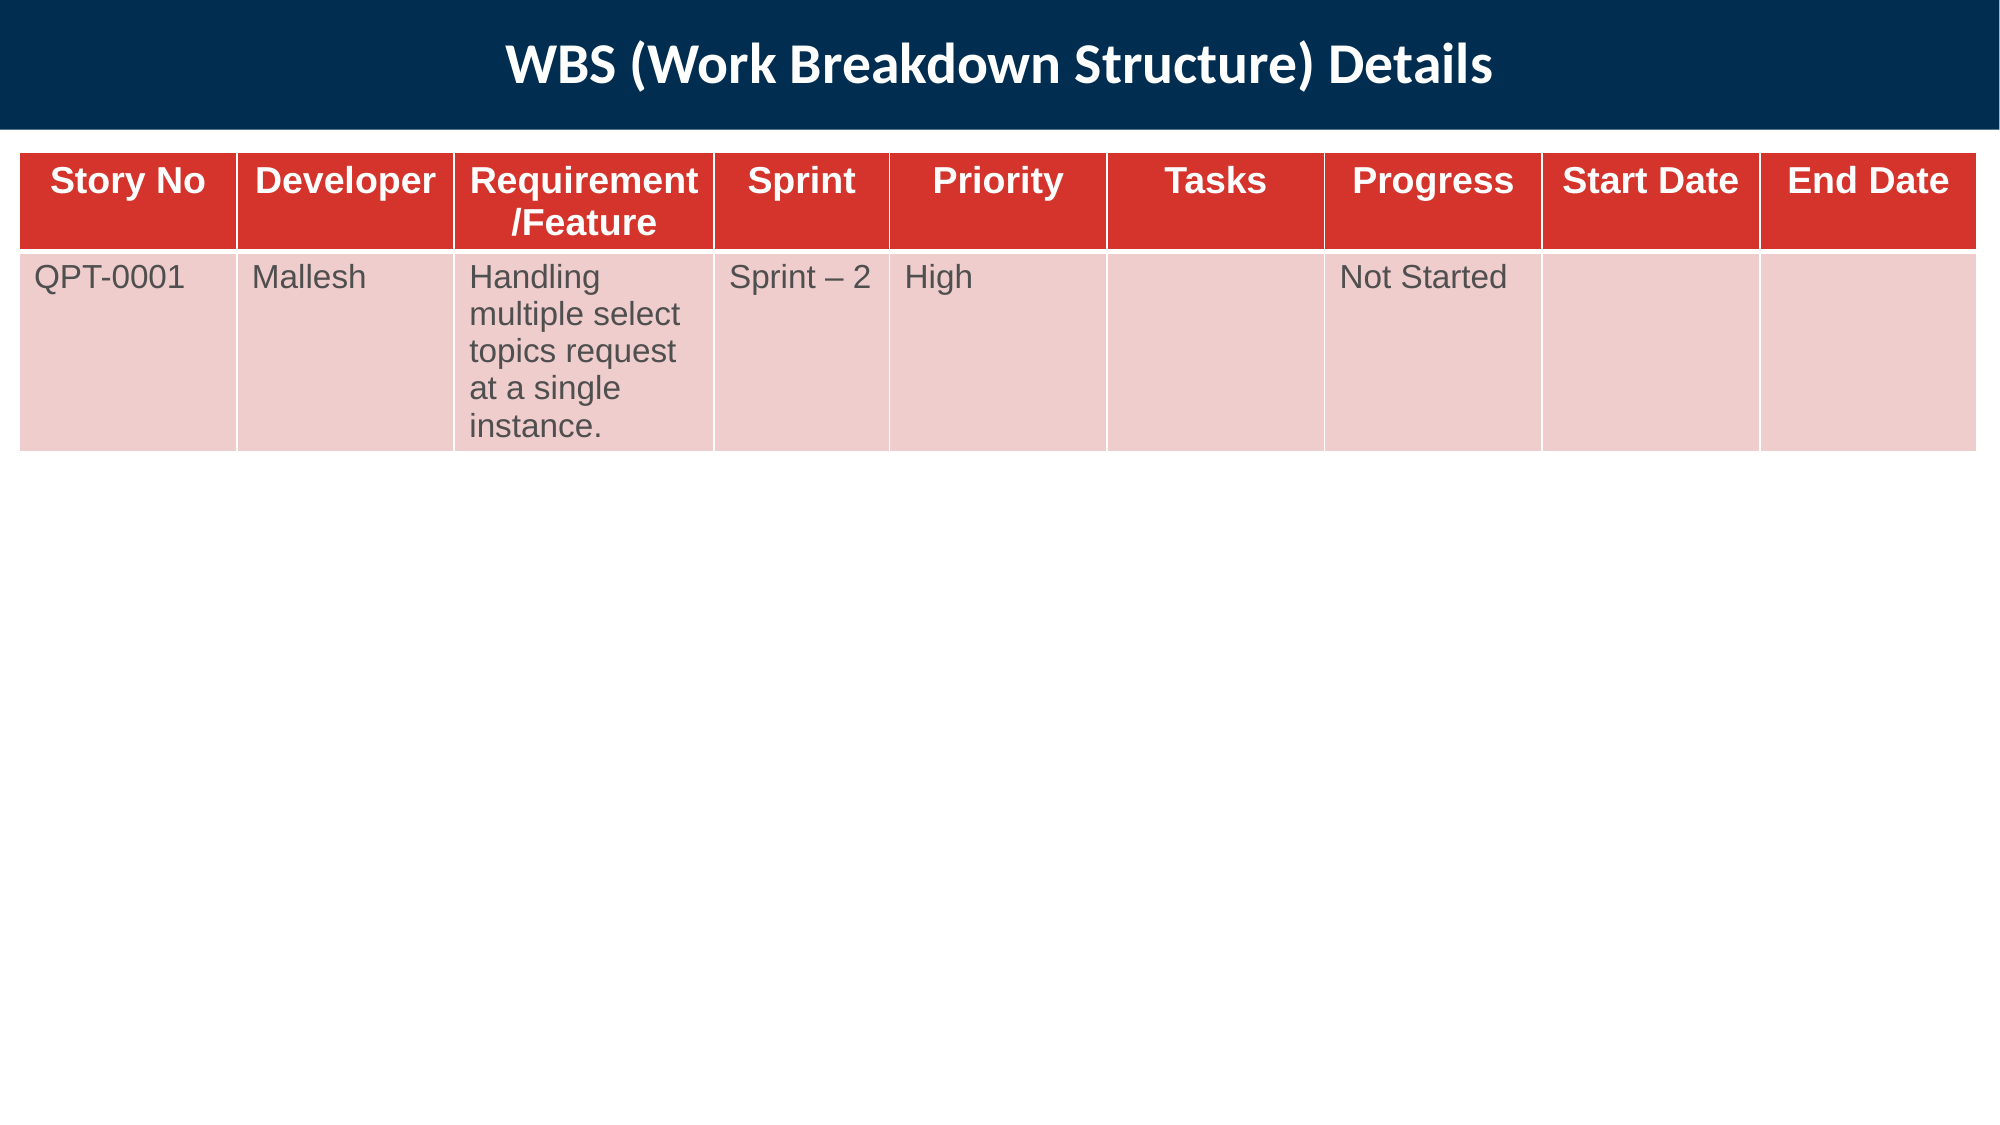

# WBS (Work Breakdown Structure) Details
| Story No | Developer | Requirement/Feature | Sprint | Priority | Tasks | Progress | Start Date | End Date |
| --- | --- | --- | --- | --- | --- | --- | --- | --- |
| QPT-0001 | Mallesh | Handling multiple select topics request at a single instance. | Sprint – 2 | High |  | Not Started |  |  |